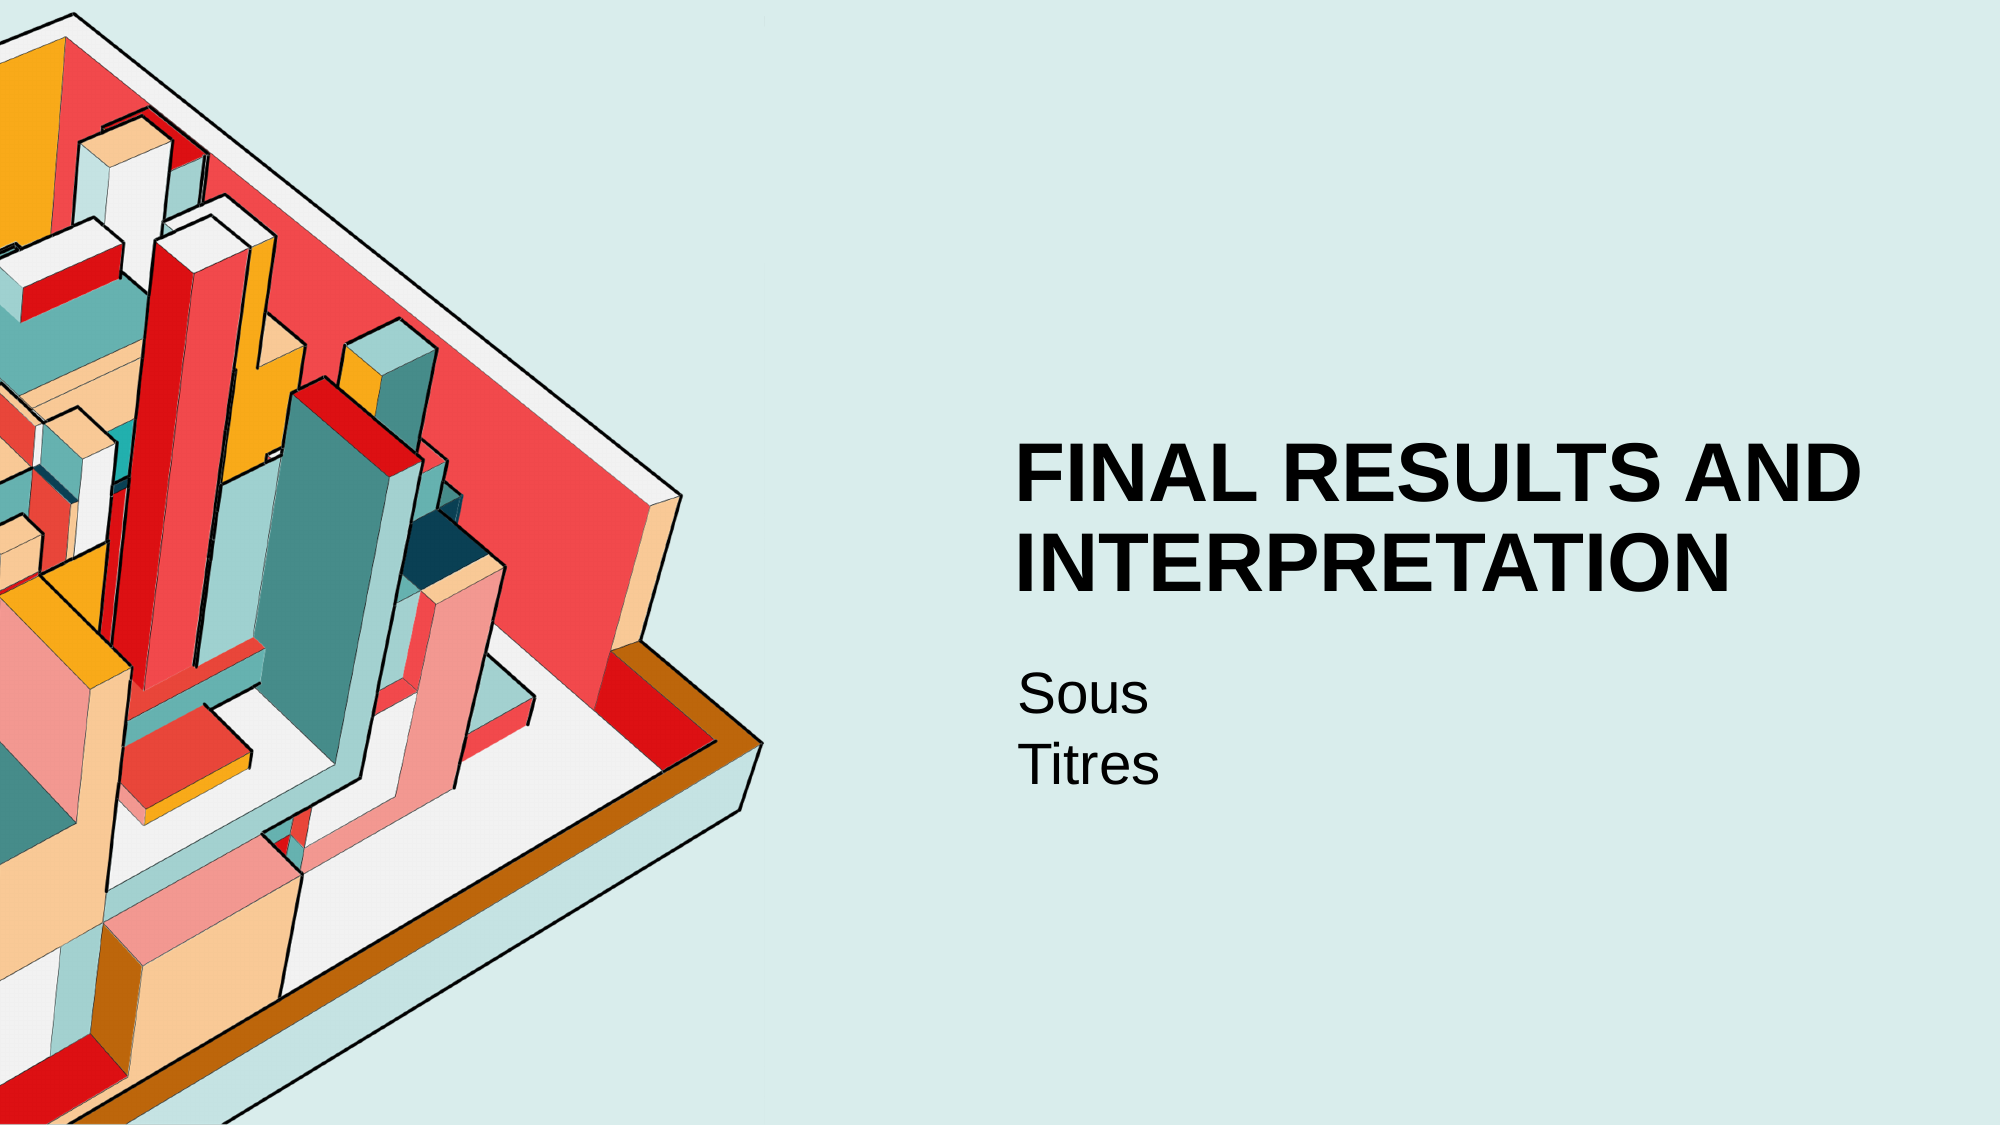

# Final results and interpretation
Sous
Titres